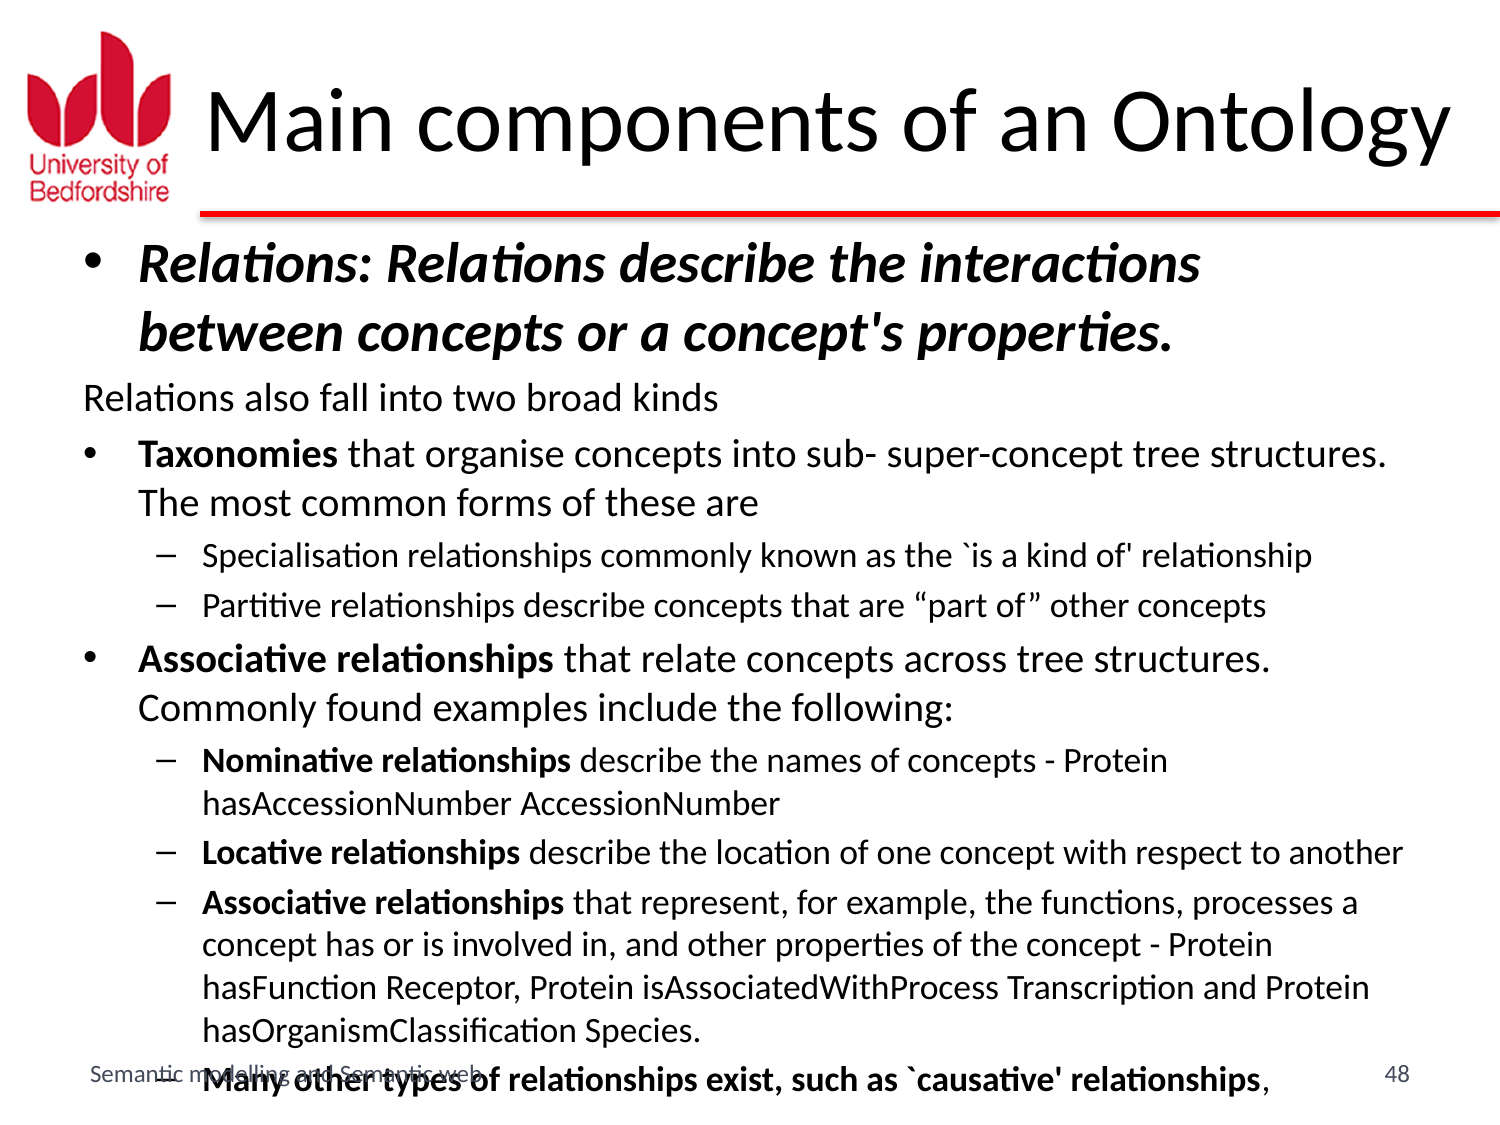

Main components of an Ontology
Relations: Relations describe the interactions between concepts or a concept's properties.
Relations also fall into two broad kinds
Taxonomies that organise concepts into sub- super-concept tree structures. The most common forms of these are
Specialisation relationships commonly known as the `is a kind of' relationship
Partitive relationships describe concepts that are “part of” other concepts
Associative relationships that relate concepts across tree structures. Commonly found examples include the following:
Nominative relationships describe the names of concepts - Protein hasAccessionNumber AccessionNumber
Locative relationships describe the location of one concept with respect to another
Associative relationships that represent, for example, the functions, processes a concept has or is involved in, and other properties of the concept - Protein hasFunction Receptor, Protein isAssociatedWithProcess Transcription and Protein hasOrganismClassification Species.
Many other types of relationships exist, such as `causative' relationships,
Semantic modelling and Semantic web
48